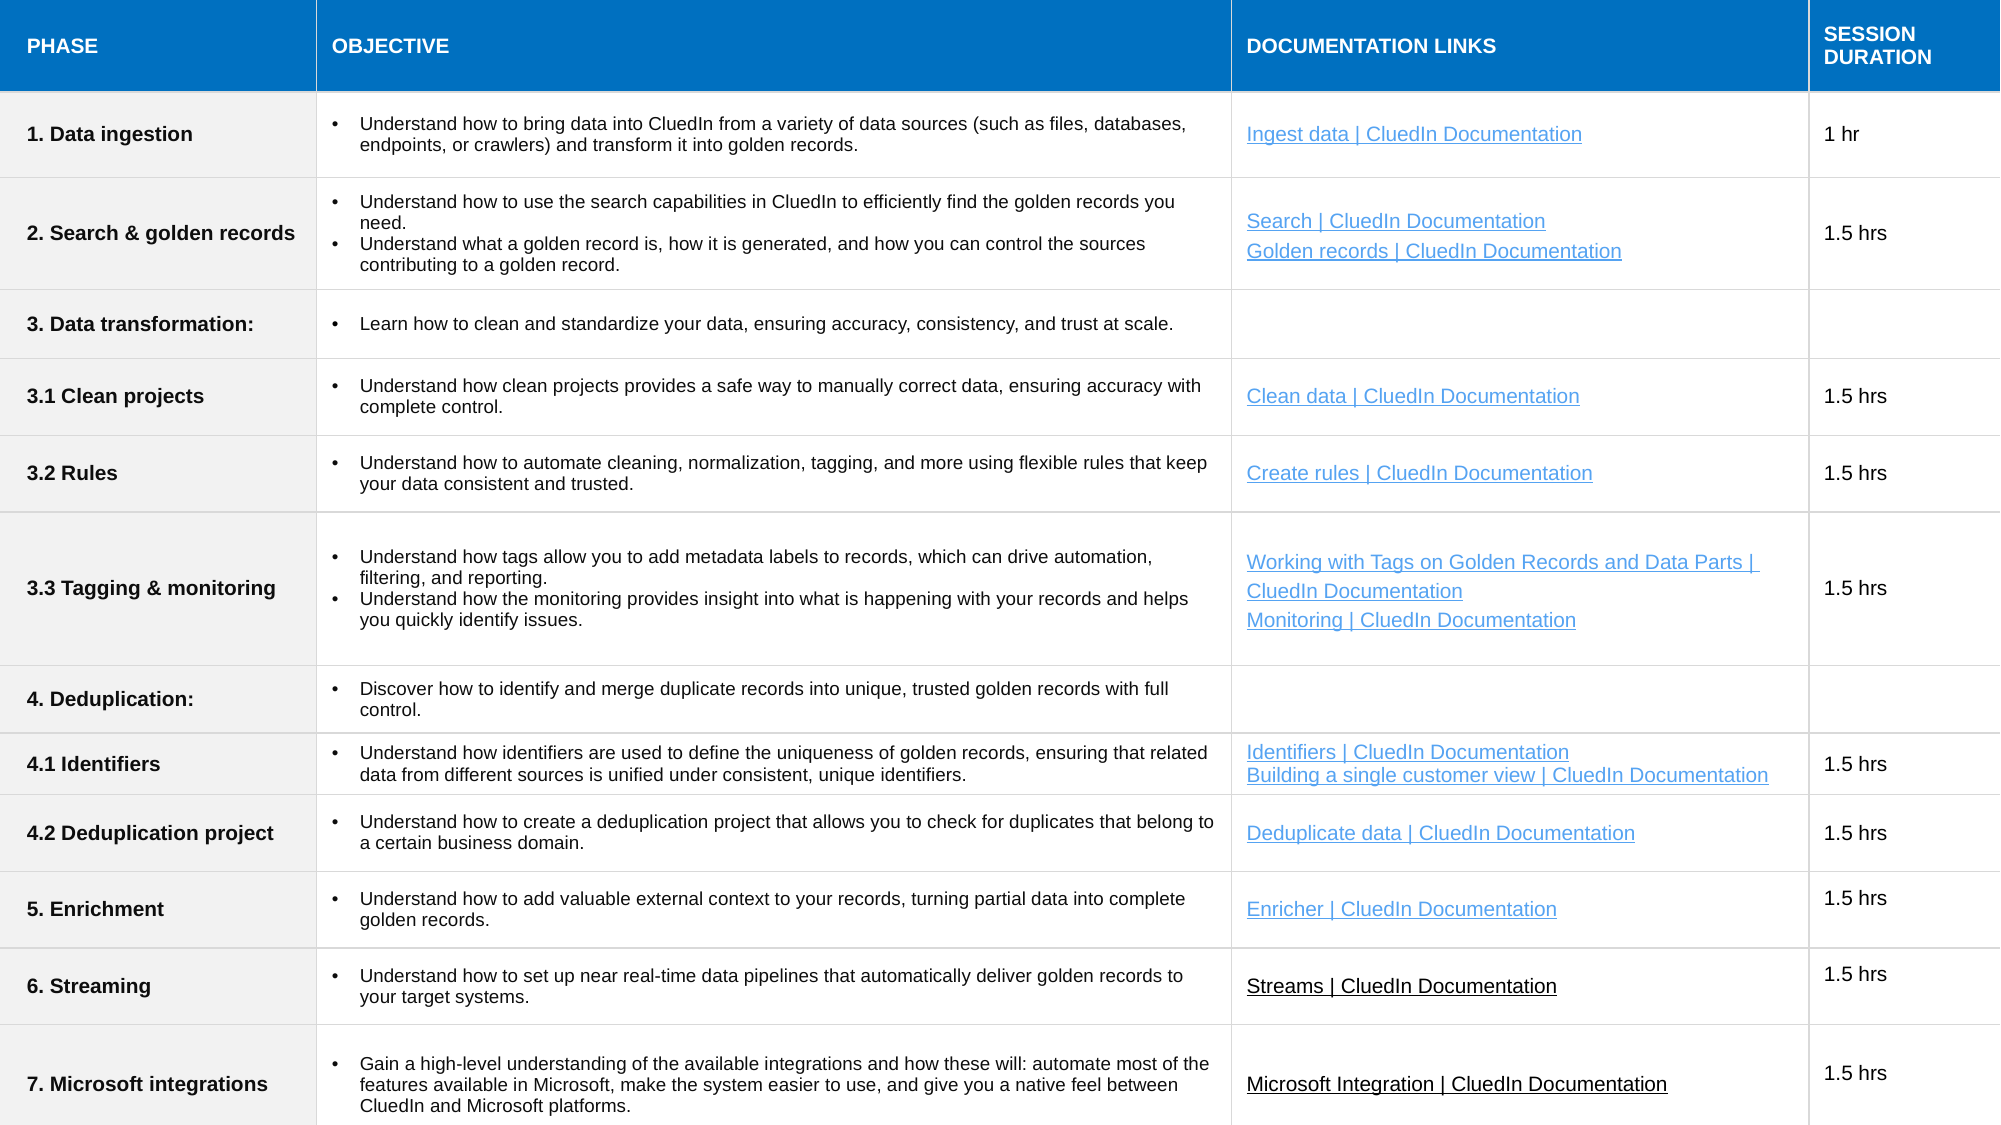

| PHASE | OBJECTIVE | DOCUMENTATION LINKS | SESSION DURATION |
| --- | --- | --- | --- |
| 1. Data ingestion | Understand how to bring data into CluedIn from a variety of data sources (such as files, databases, endpoints, or crawlers) and transform it into golden records. | Ingest data | CluedIn Documentation | 1 hr |
| 2. Search & golden records | Understand how to use the search capabilities in CluedIn to efficiently find the golden records you need. Understand what a golden record is, how it is generated, and how you can control the sources contributing to a golden record. | Search | CluedIn Documentation Golden records | CluedIn Documentation | 1.5 hrs |
| 3. Data transformation: | Learn how to clean and standardize your data, ensuring accuracy, consistency, and trust at scale. |  |  |
| 3.1 Clean projects | Understand how clean projects provides a safe way to manually correct data, ensuring accuracy with complete control. | Clean data | CluedIn Documentation | 1.5 hrs |
| 3.2 Rules | Understand how to automate cleaning, normalization, tagging, and more using flexible rules that keep your data consistent and trusted. | Create rules | CluedIn Documentation | 1.5 hrs |
| 3.3 Tagging & monitoring | Understand how tags allow you to add metadata labels to records, which can drive automation, filtering, and reporting. Understand how the monitoring provides insight into what is happening with your records and helps you quickly identify issues. | Working with Tags on Golden Records and Data Parts | CluedIn Documentation Monitoring | CluedIn Documentation | 1.5 hrs |
| 4. Deduplication: | Discover how to identify and merge duplicate records into unique, trusted golden records with full control. |  |  |
| 4.1 Identifiers | Understand how identifiers are used to define the uniqueness of golden records, ensuring that related data from different sources is unified under consistent, unique identifiers. | Identifiers | CluedIn Documentation Building a single customer view | CluedIn Documentation | 1.5 hrs |
| 4.2 Deduplication project | Understand how to create a deduplication project that allows you to check for duplicates that belong to a certain business domain. | Deduplicate data | CluedIn Documentation | 1.5 hrs |
| 5. Enrichment | Understand how to add valuable external context to your records, turning partial data into complete golden records. | Enricher | CluedIn Documentation | 1.5 hrs |
| 6. Streaming | Understand how to set up near real-time data pipelines that automatically deliver golden records to your target systems. | Streams | CluedIn Documentation | 1.5 hrs |
| 7. Microsoft integrations | Gain a high-level understanding of the available integrations and how these will: automate most of the features available in Microsoft, make the system easier to use, and give you a native feel between CluedIn and Microsoft platforms. | Microsoft Integration | CluedIn Documentation | 1.5 hrs |